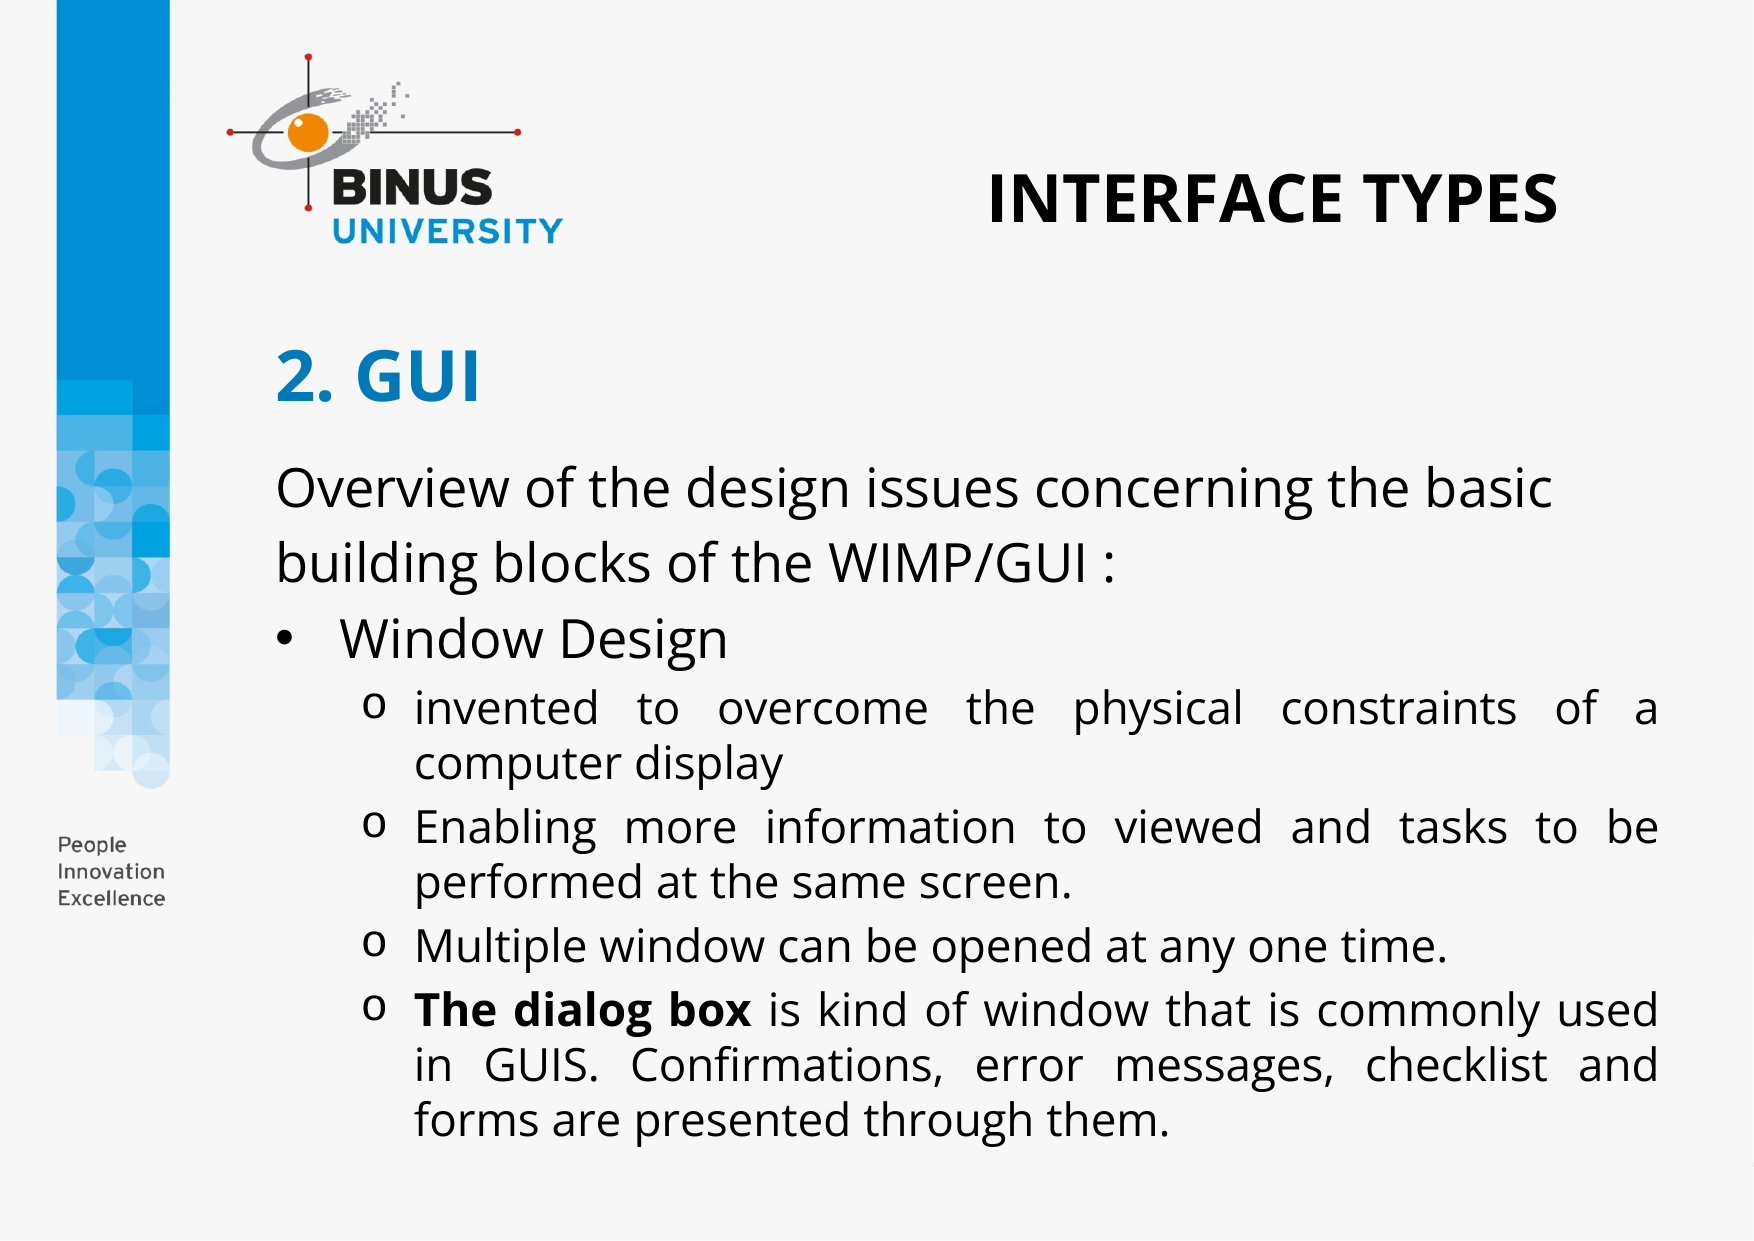

INTERFACE TYPES
# 2. GUI
Overview of the design issues concerning the basic
building blocks of the WIMP/GUI :
Window Design
invented to overcome the physical constraints of a computer display
Enabling more information to viewed and tasks to be performed at the same screen.
Multiple window can be opened at any one time.
The dialog box is kind of window that is commonly used in GUIS. Confirmations, error messages, checklist and forms are presented through them.